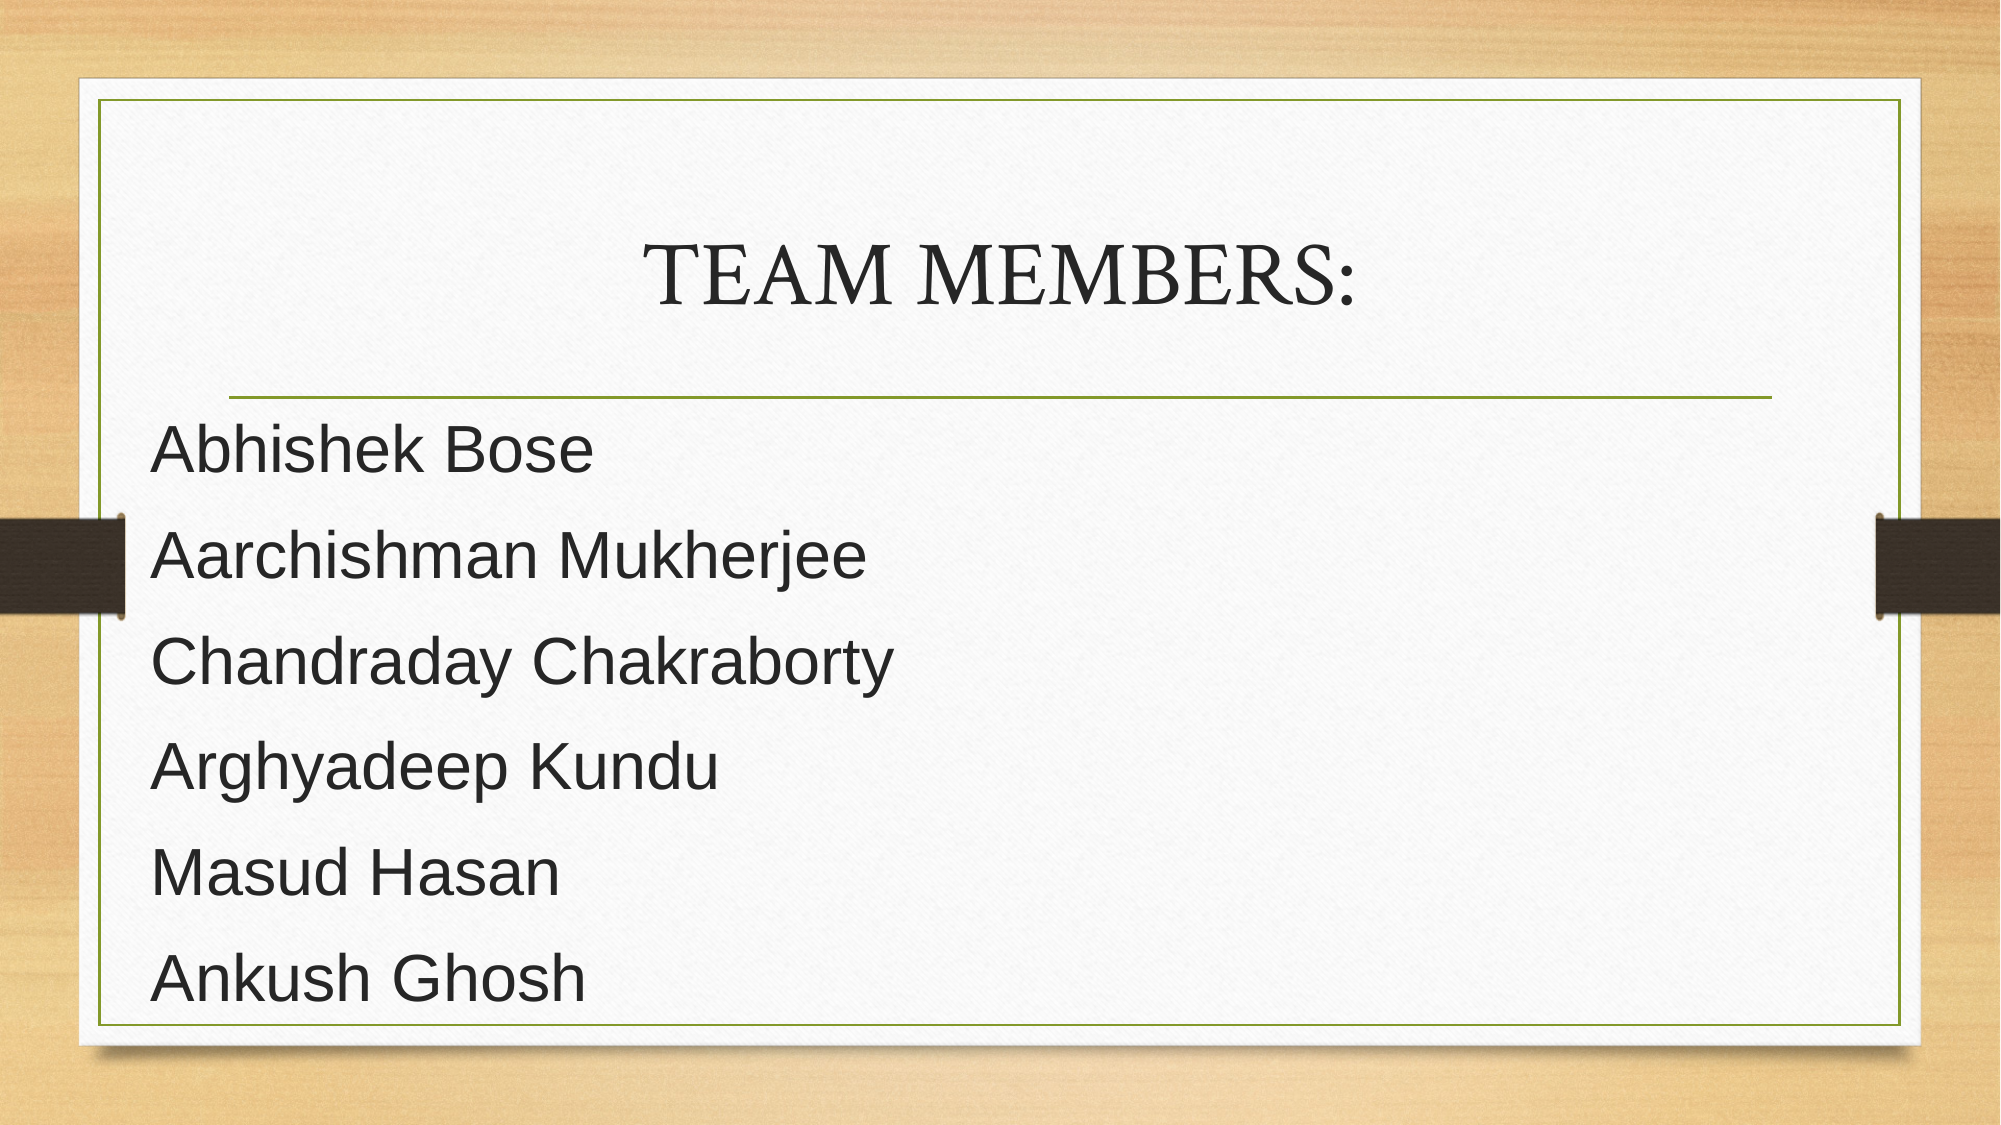

# TEAM MEMBERS:
Abhishek Bose
Aarchishman Mukherjee
Chandraday Chakraborty
Arghyadeep Kundu
Masud Hasan
Ankush Ghosh